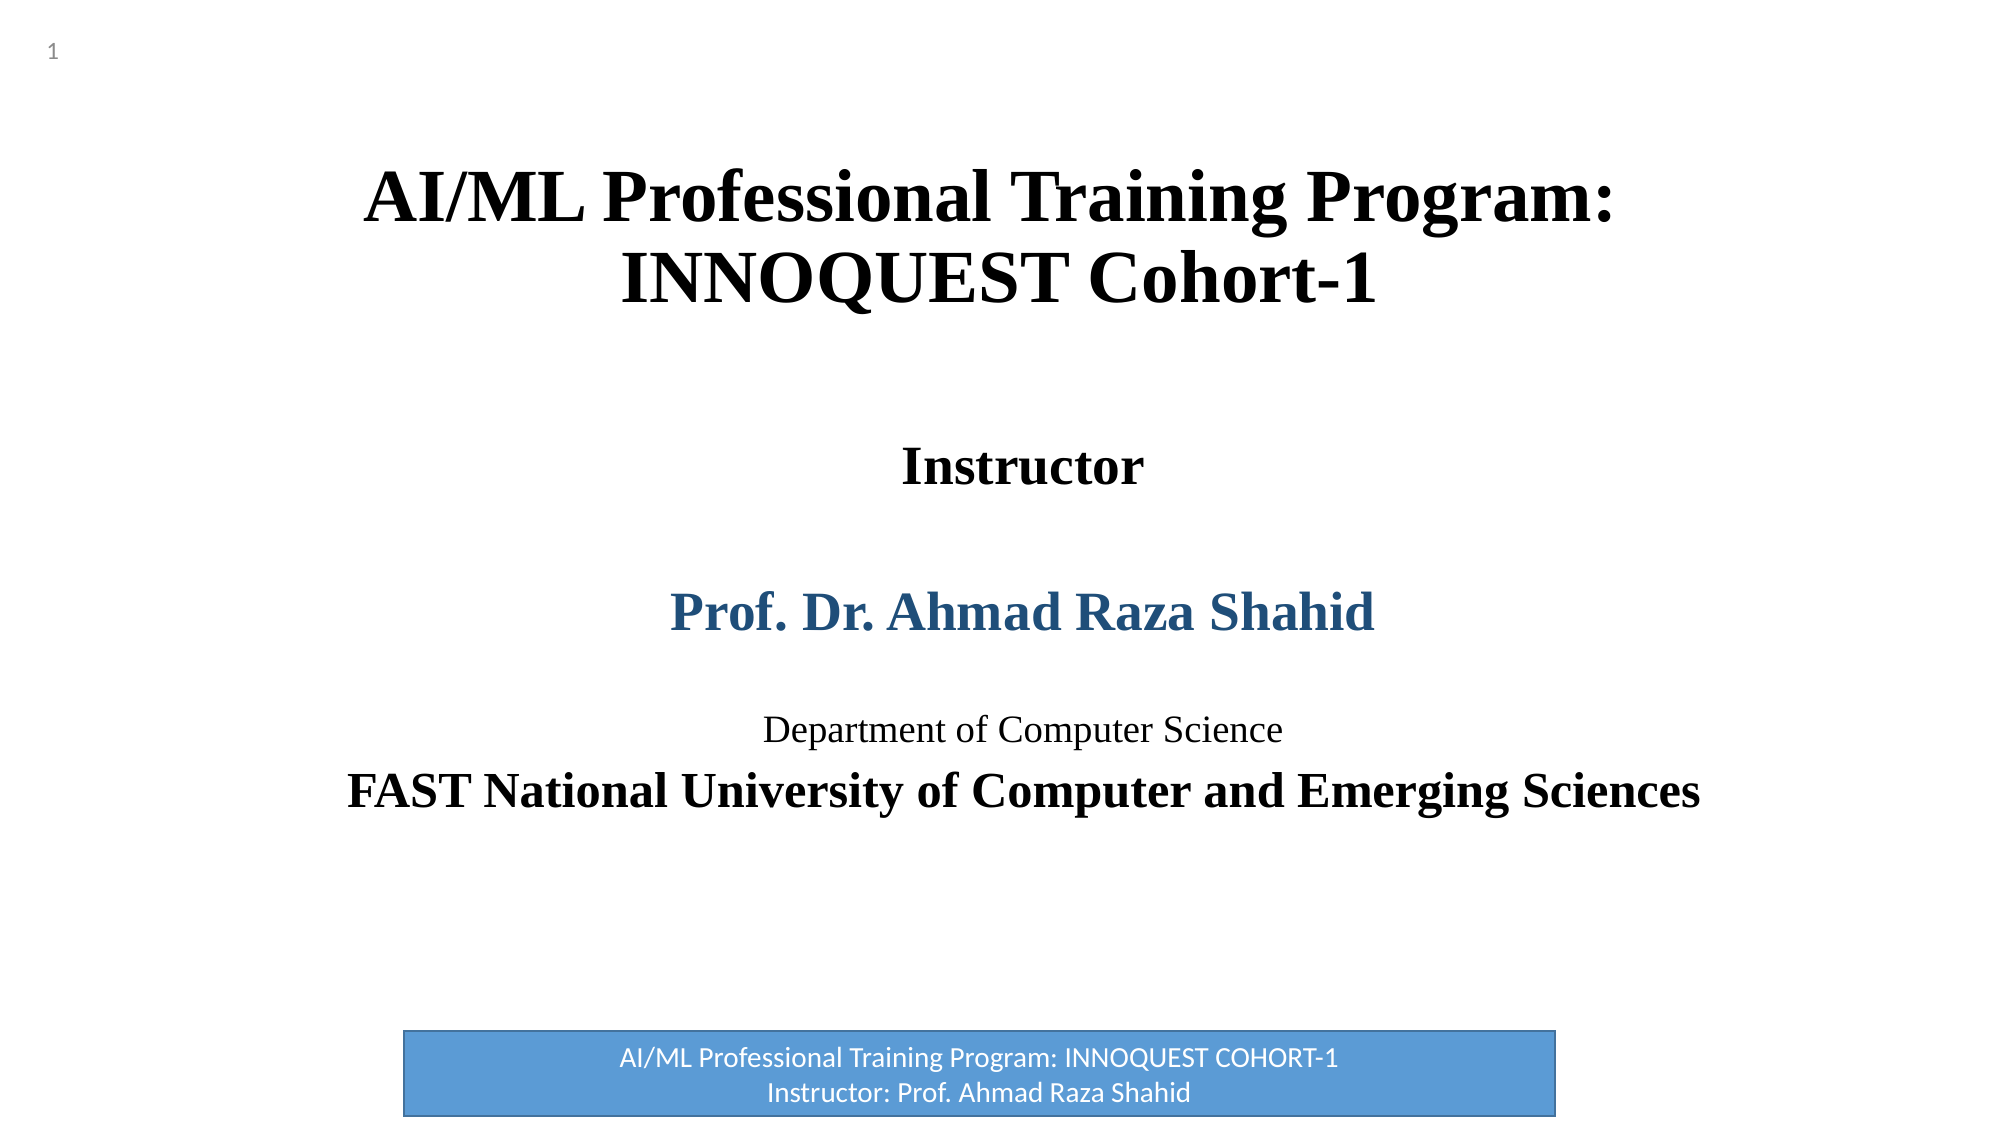

1
# AI/ML Professional Training Program: INNOQUEST Cohort-1

Instructor

Prof. Dr. Ahmad Raza Shahid

Department of Computer Science
FAST National University of Computer and Emerging Sciences

AI/ML Professional Training Program: INNOQUEST COHORT-1
Instructor: Prof. Ahmad Raza Shahid